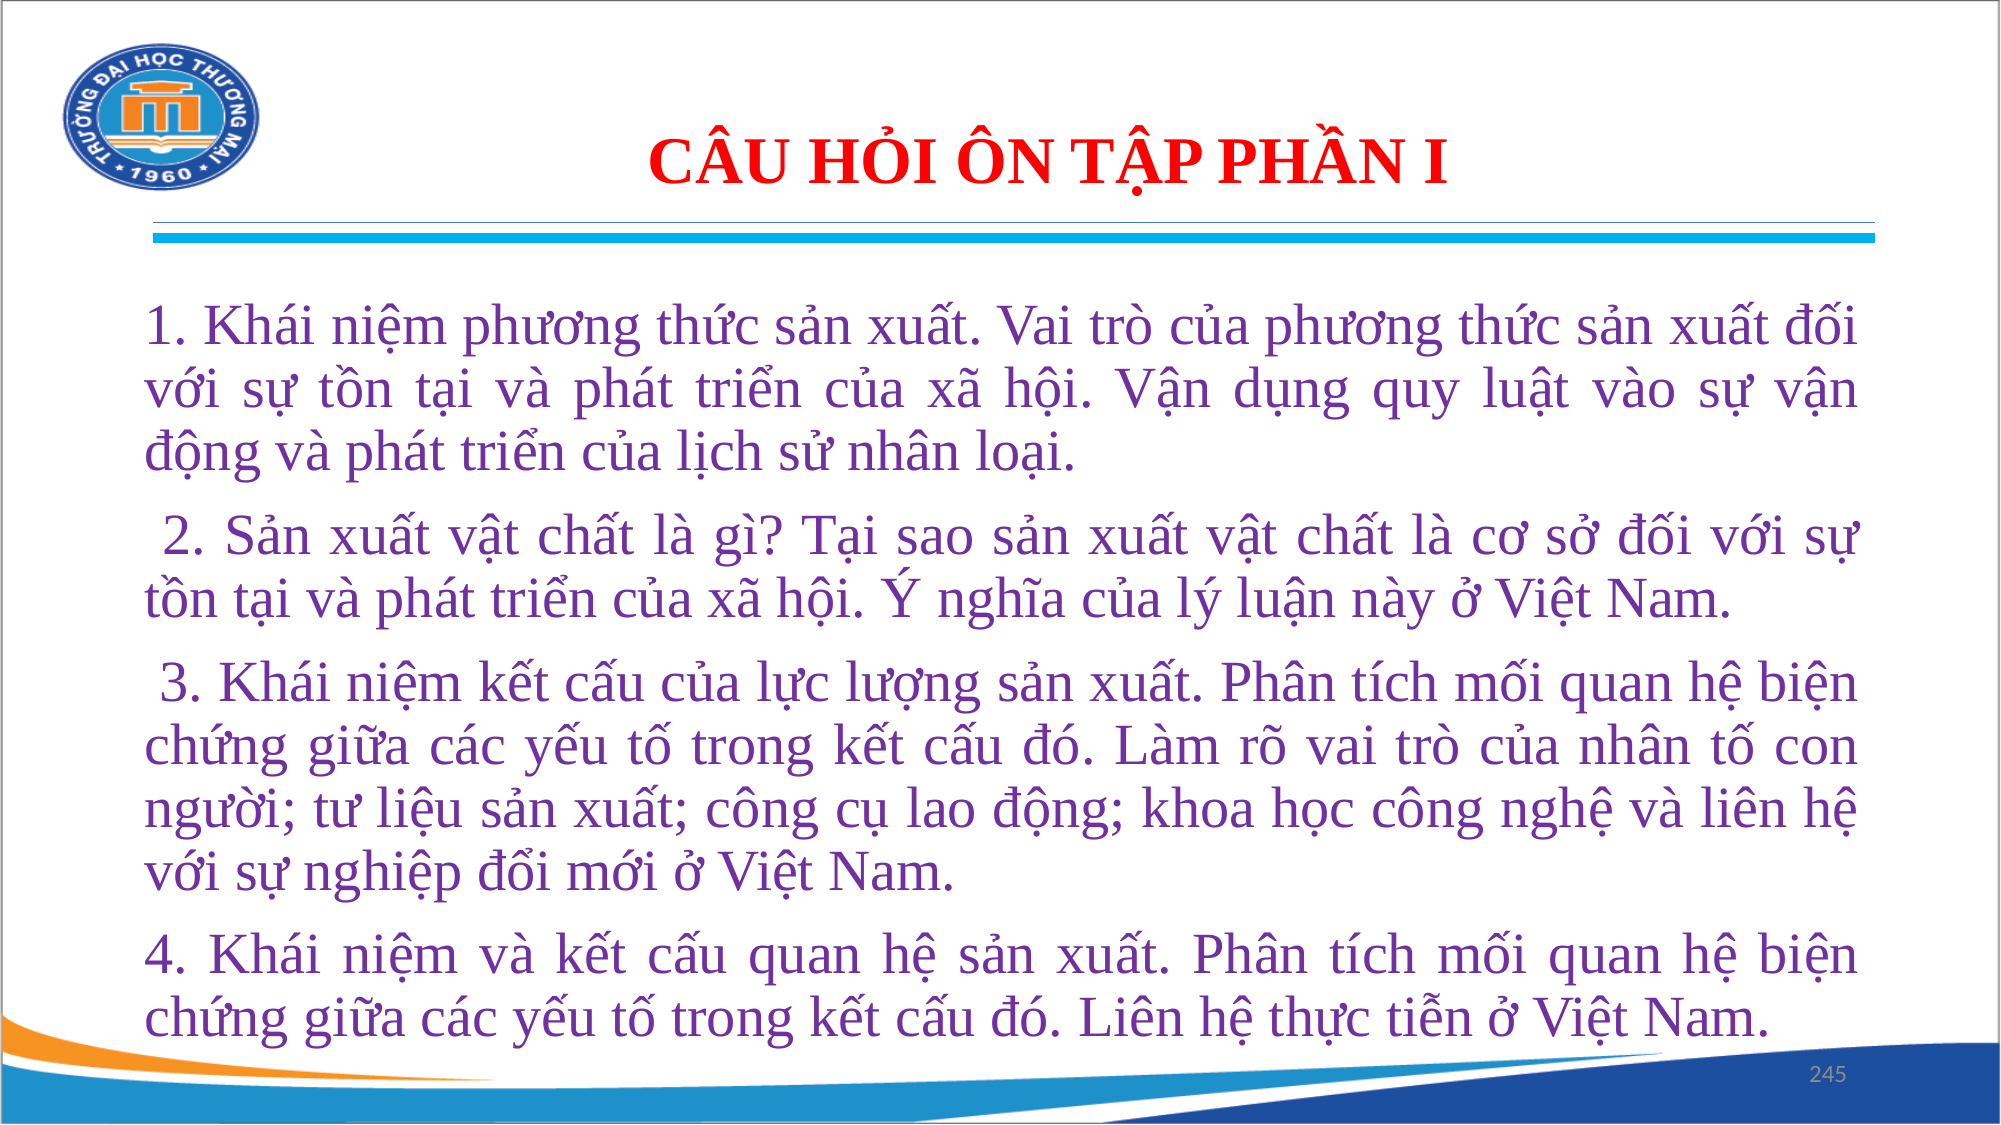

CÂU HỎI ÔN TẬP PHẦN I
1. Khái niệm phương thức sản xuất. Vai trò của phương thức sản xuất đối với sự tồn tại và phát triển của xã hội. Vận dụng quy luật vào sự vận động và phát triển của lịch sử nhân loại.
 2. Sản xuất vật chất là gì? Tại sao sản xuất vật chất là cơ sở đối với sự tồn tại và phát triển của xã hội. Ý nghĩa của lý luận này ở Việt Nam.
 3. Khái niệm kết cấu của lực lượng sản xuất. Phân tích mối quan hệ biện chứng giữa các yếu tố trong kết cấu đó. Làm rõ vai trò của nhân tố con người; tư liệu sản xuất; công cụ lao động; khoa học công nghệ và liên hệ với sự nghiệp đổi mới ở Việt Nam.
4. Khái niệm và kết cấu quan hệ sản xuất. Phân tích mối quan hệ biện chứng giữa các yếu tố trong kết cấu đó. Liên hệ thực tiễn ở Việt Nam.
245